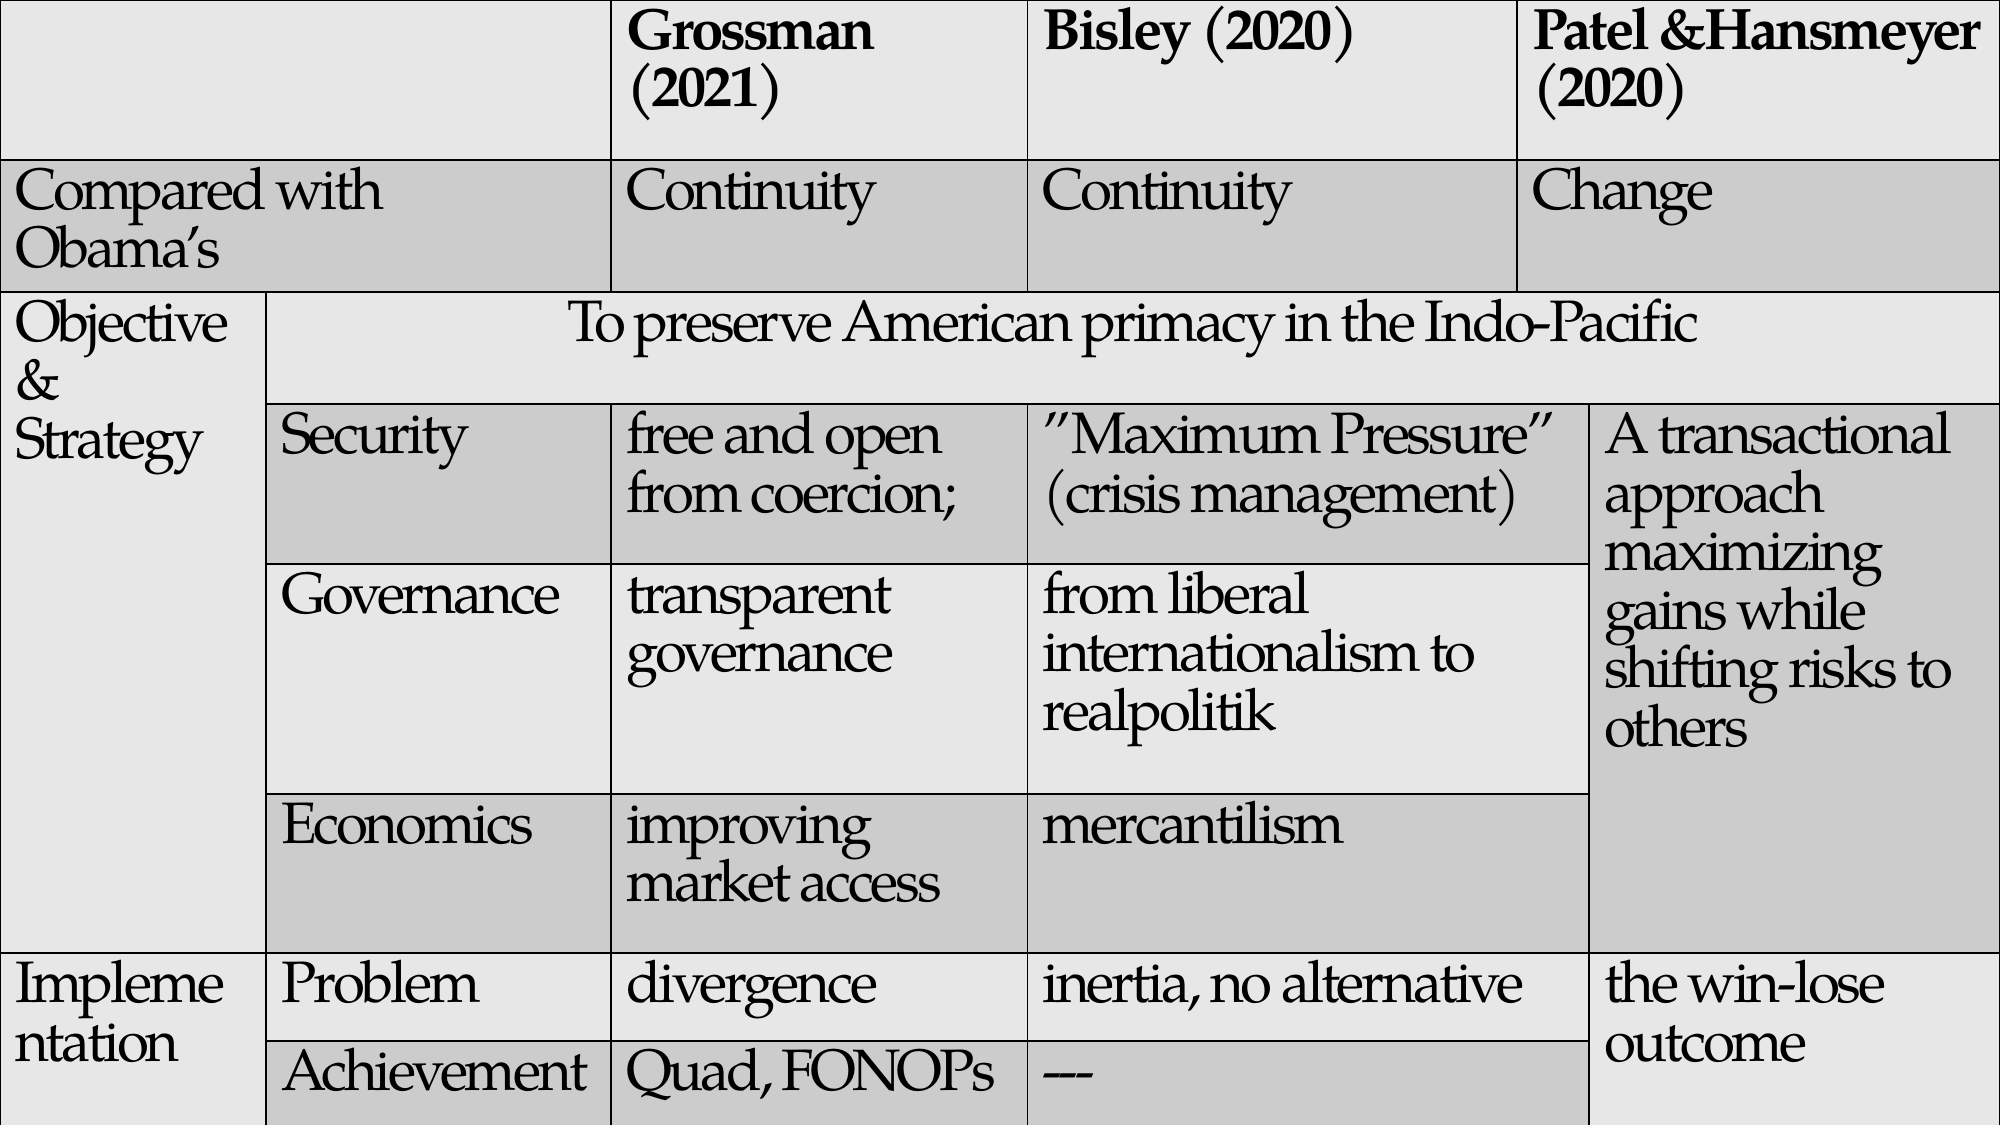

|  |  | Grossman (2021) | Bisley (2020) | Patel &Hansmeyer (2020) | Patel and Hansmeyer((2020) |
| --- | --- | --- | --- | --- | --- |
| Compared with Obama’s |  | Continuity | Continuity | Change | Change |
| Objective& Strategy | To preserve American primacy in the Indo-Pacific |  |  |  |  |
| Objective& Strategy | Security | free and open from coercion; | ”Maximum Pressure” (crisis management) |  | A transactional approach maximizing gains while shifting risks to others |
|  | Governance | transparent governance | from liberal internationalism to realpolitik |  |  |
|  | Economics | improving market access | mercantilism |  |  |
| Implementation | Problem | divergence | inertia, no alternative |  | the win-lose outcome |
|  | Achievement | Quad, FONOPs | --- |  |  |